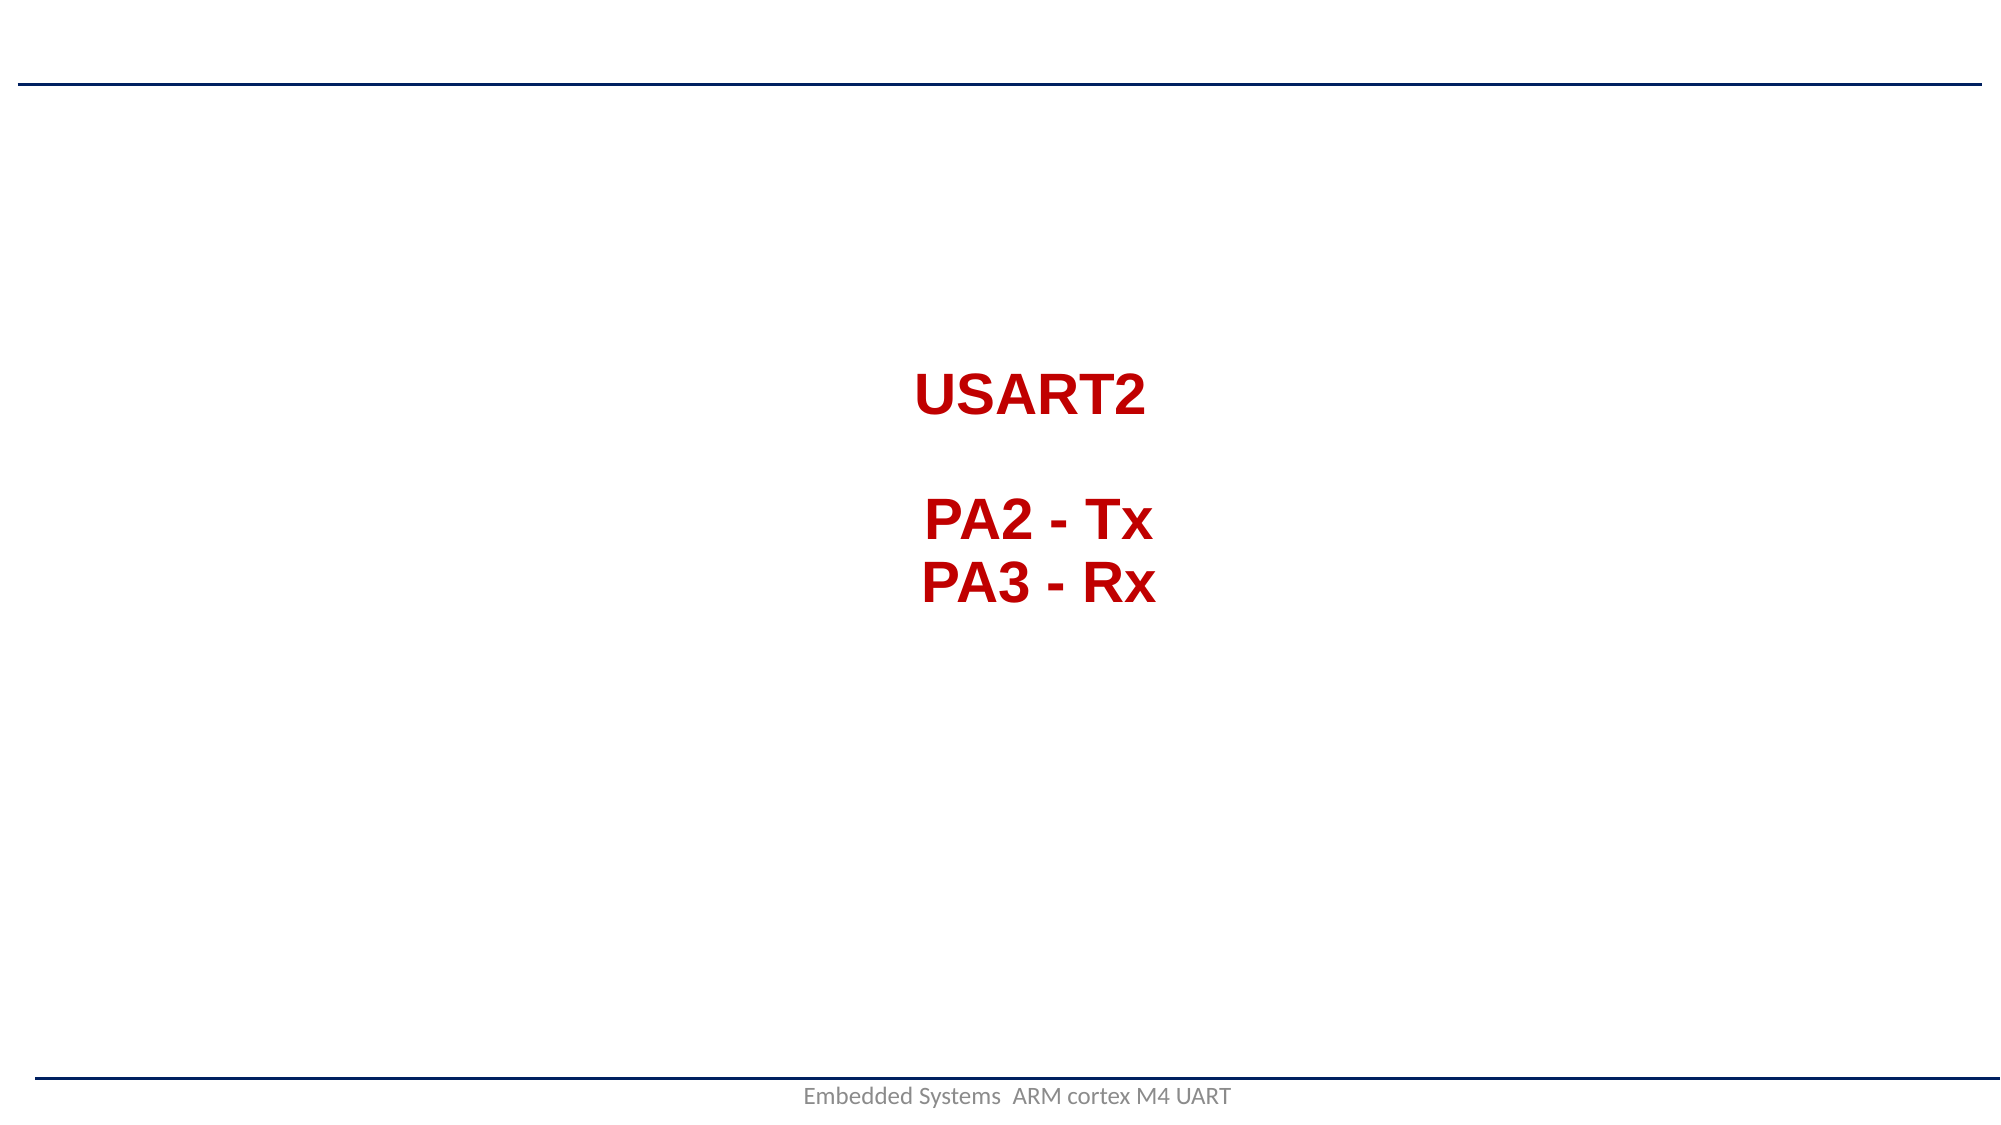

# USART2 PA2 - Tx PA3 - Rx
Embedded Systems  ARM cortex M4 UART